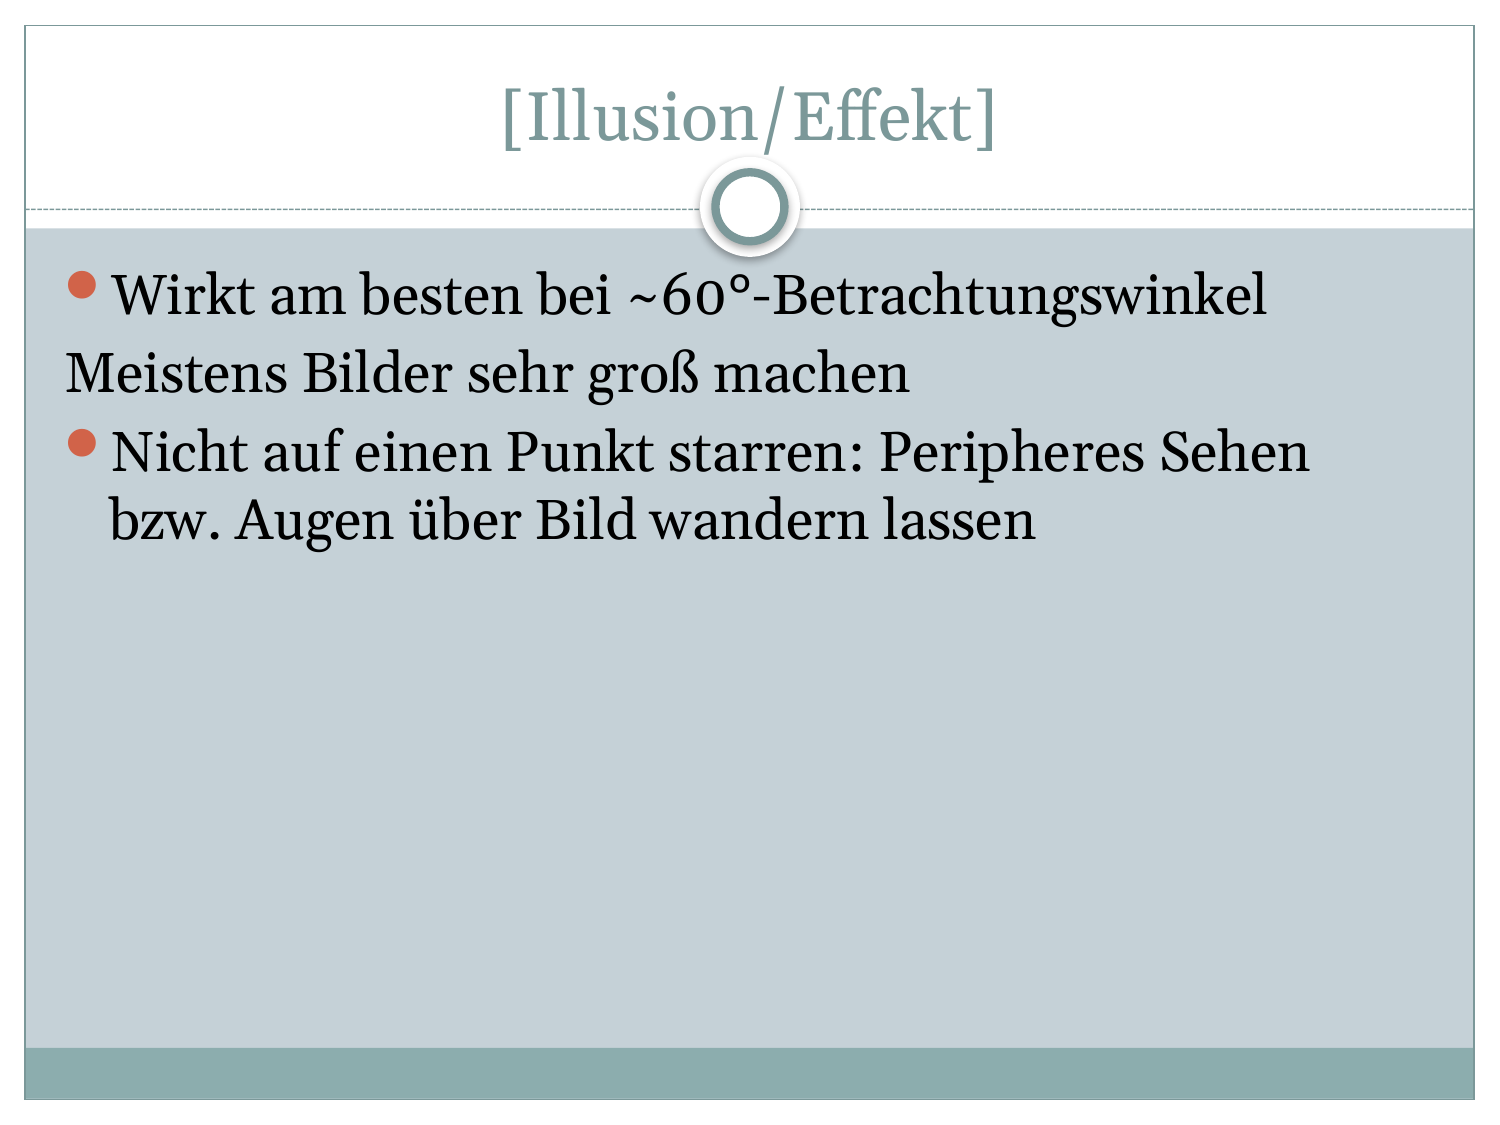

# [Illusion/Effekt]
Wirkt am besten bei ~60°-Betrachtungswinkel
Meistens Bilder sehr groß machen
Nicht auf einen Punkt starren: Peripheres Sehen bzw. Augen über Bild wandern lassen